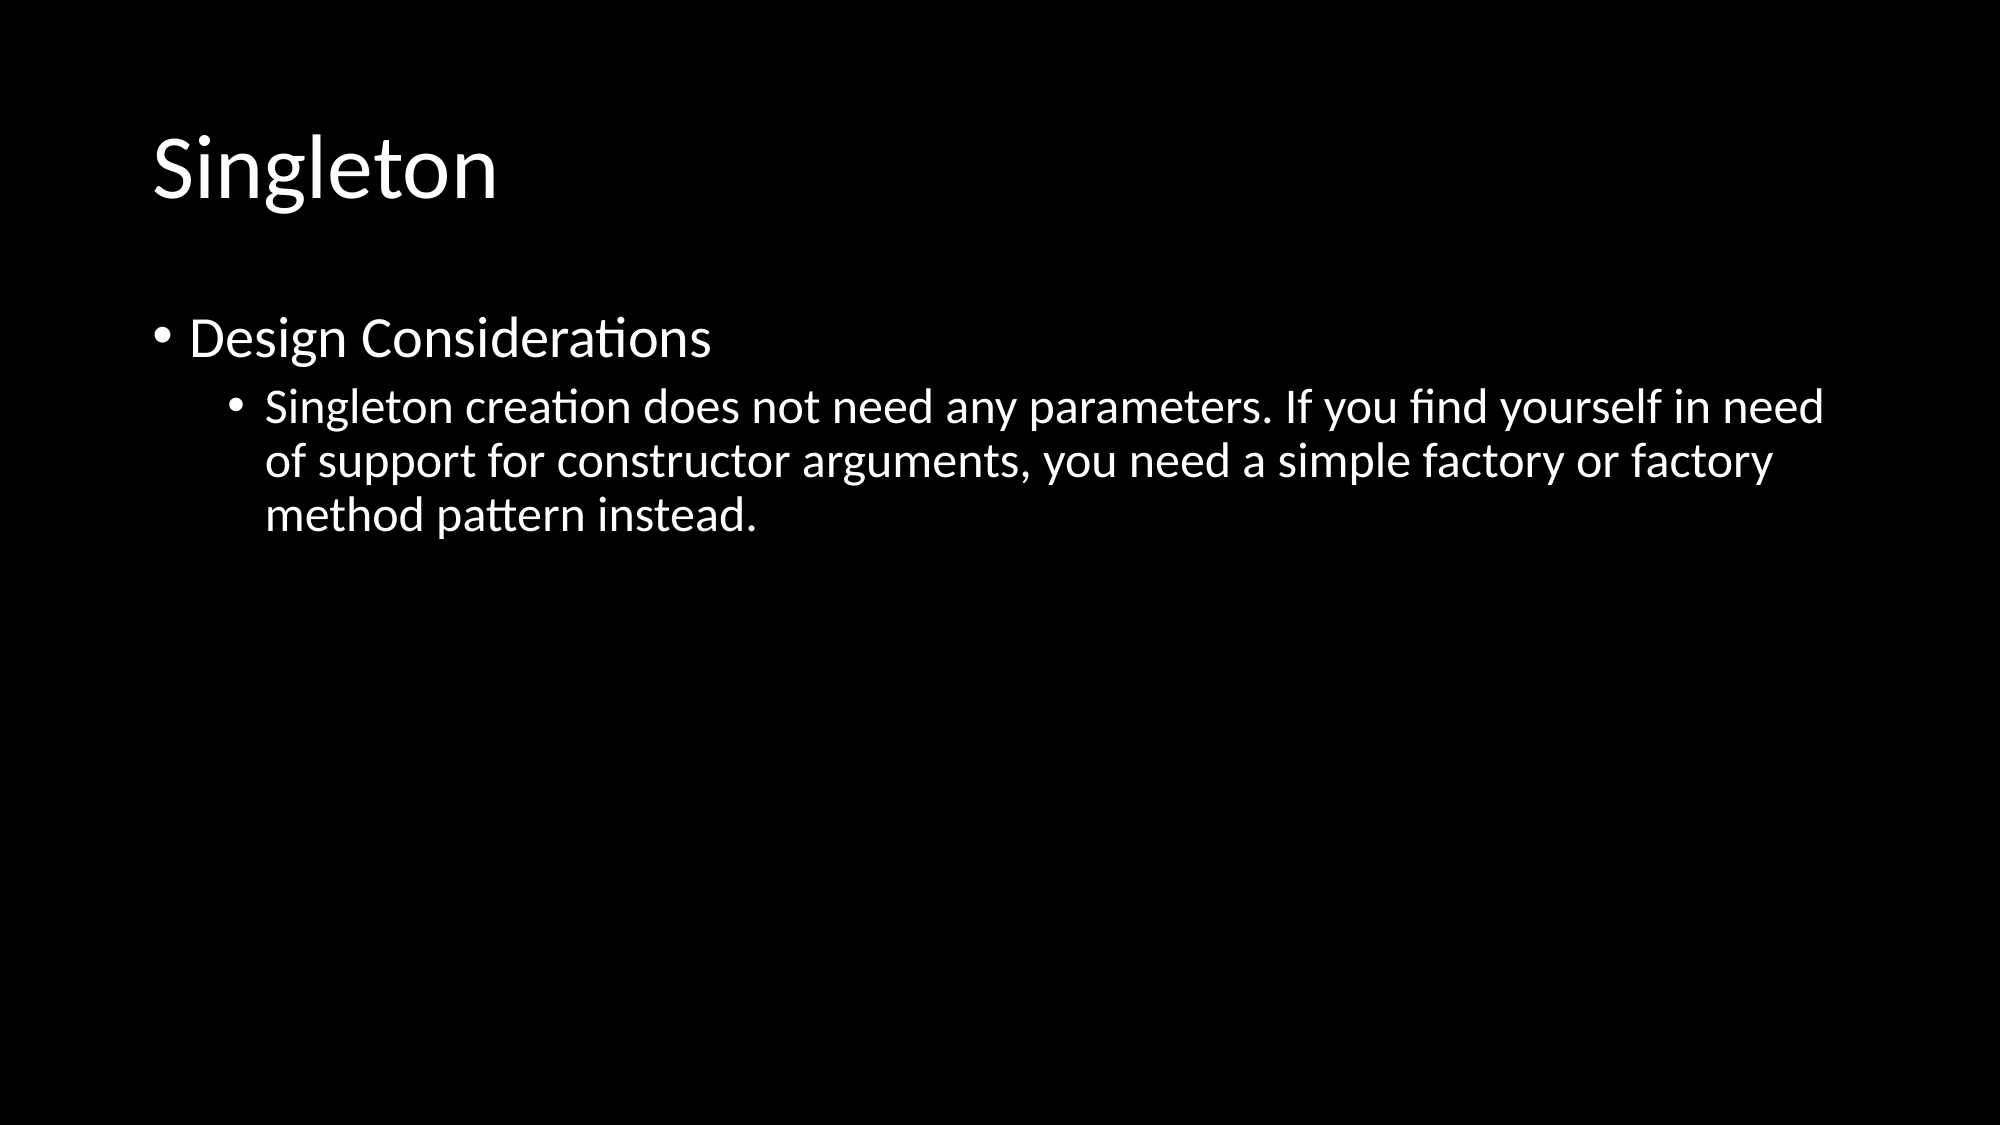

# Singleton
Design Considerations
Singleton creation does not need any parameters. If you find yourself in need of support for constructor arguments, you need a simple factory or factory method pattern instead.